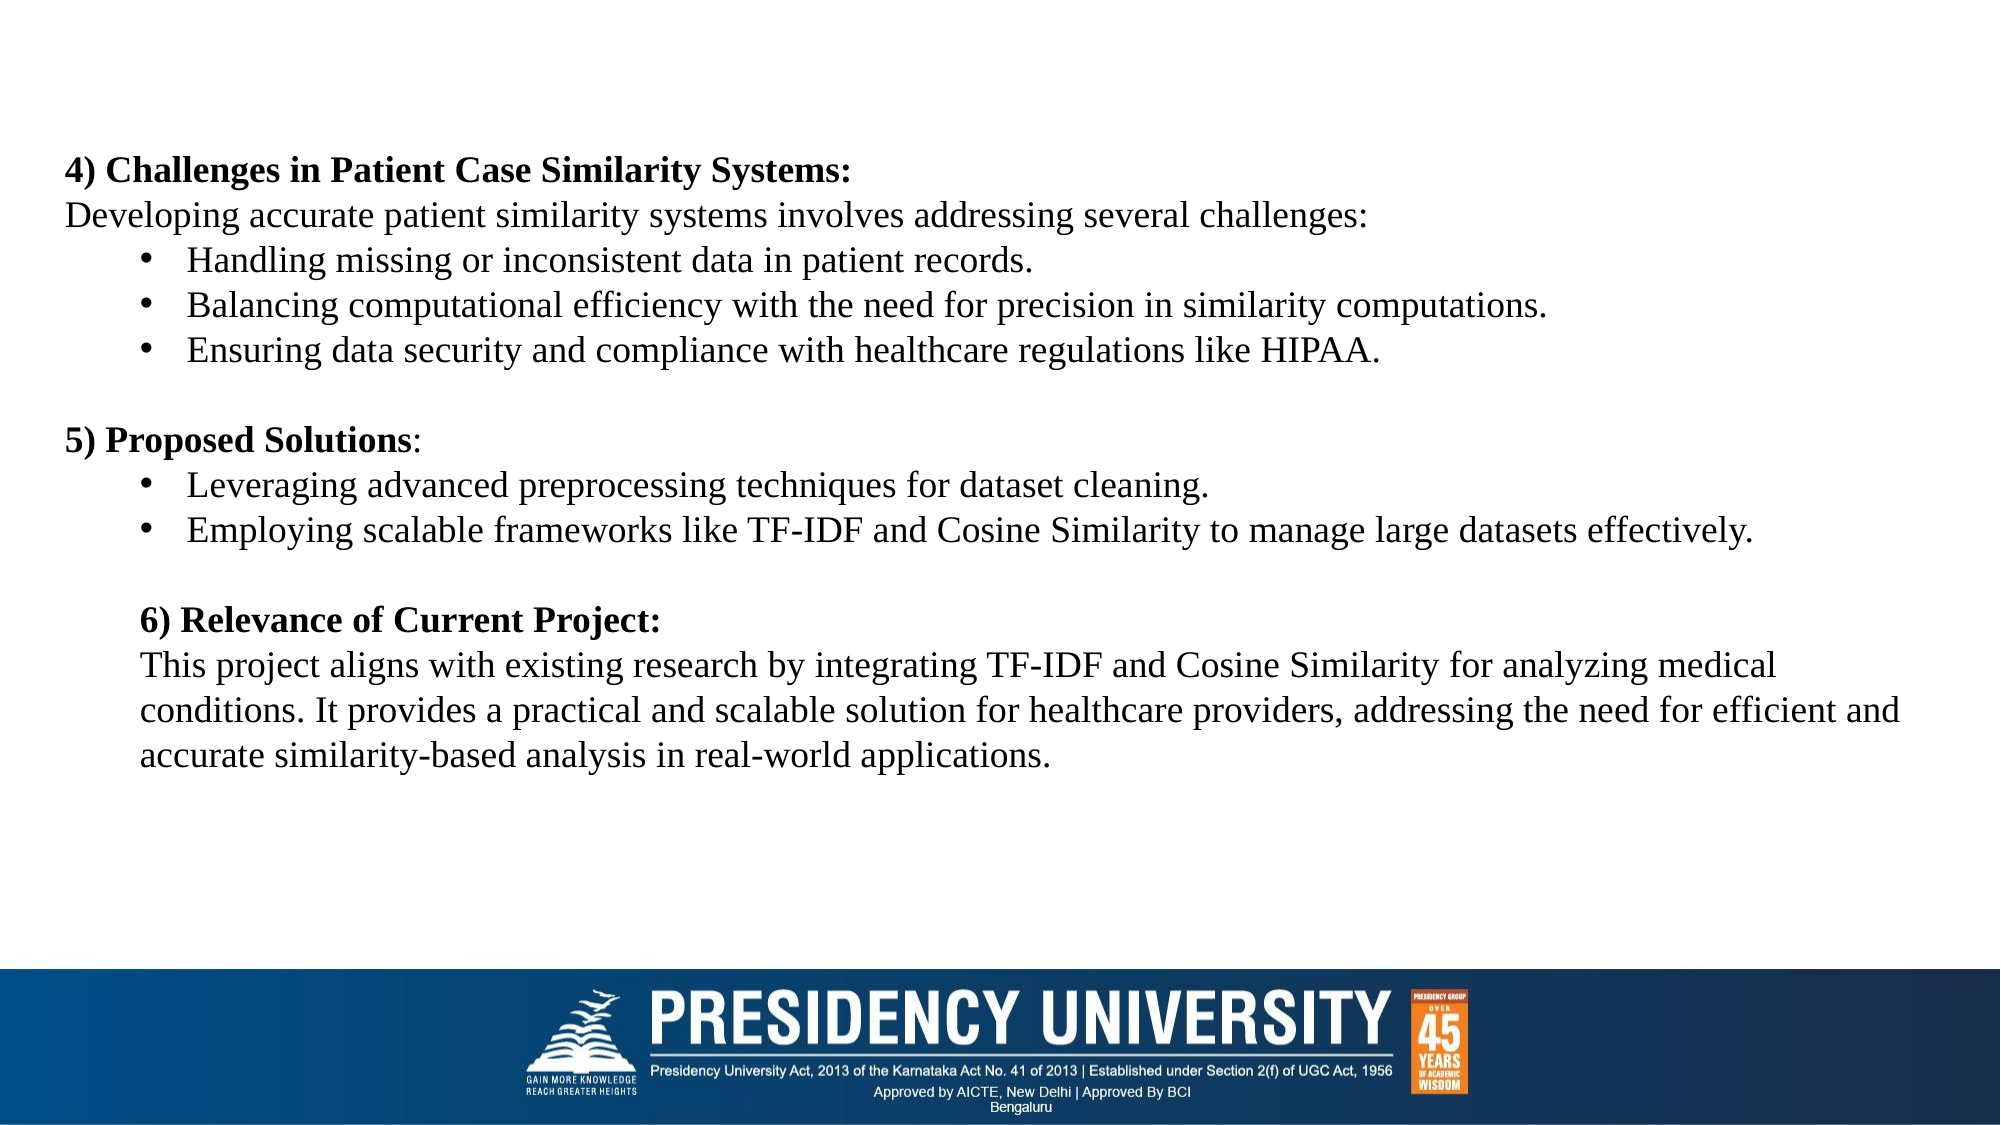

4) Challenges in Patient Case Similarity Systems:
Developing accurate patient similarity systems involves addressing several challenges:
Handling missing or inconsistent data in patient records.
Balancing computational efficiency with the need for precision in similarity computations.
Ensuring data security and compliance with healthcare regulations like HIPAA.

5) Proposed Solutions:
Leveraging advanced preprocessing techniques for dataset cleaning.
Employing scalable frameworks like TF-IDF and Cosine Similarity to manage large datasets effectively.

6) Relevance of Current Project:
This project aligns with existing research by integrating TF-IDF and Cosine Similarity for analyzing medical conditions. It provides a practical and scalable solution for healthcare providers, addressing the need for efficient and accurate similarity-based analysis in real-world applications.